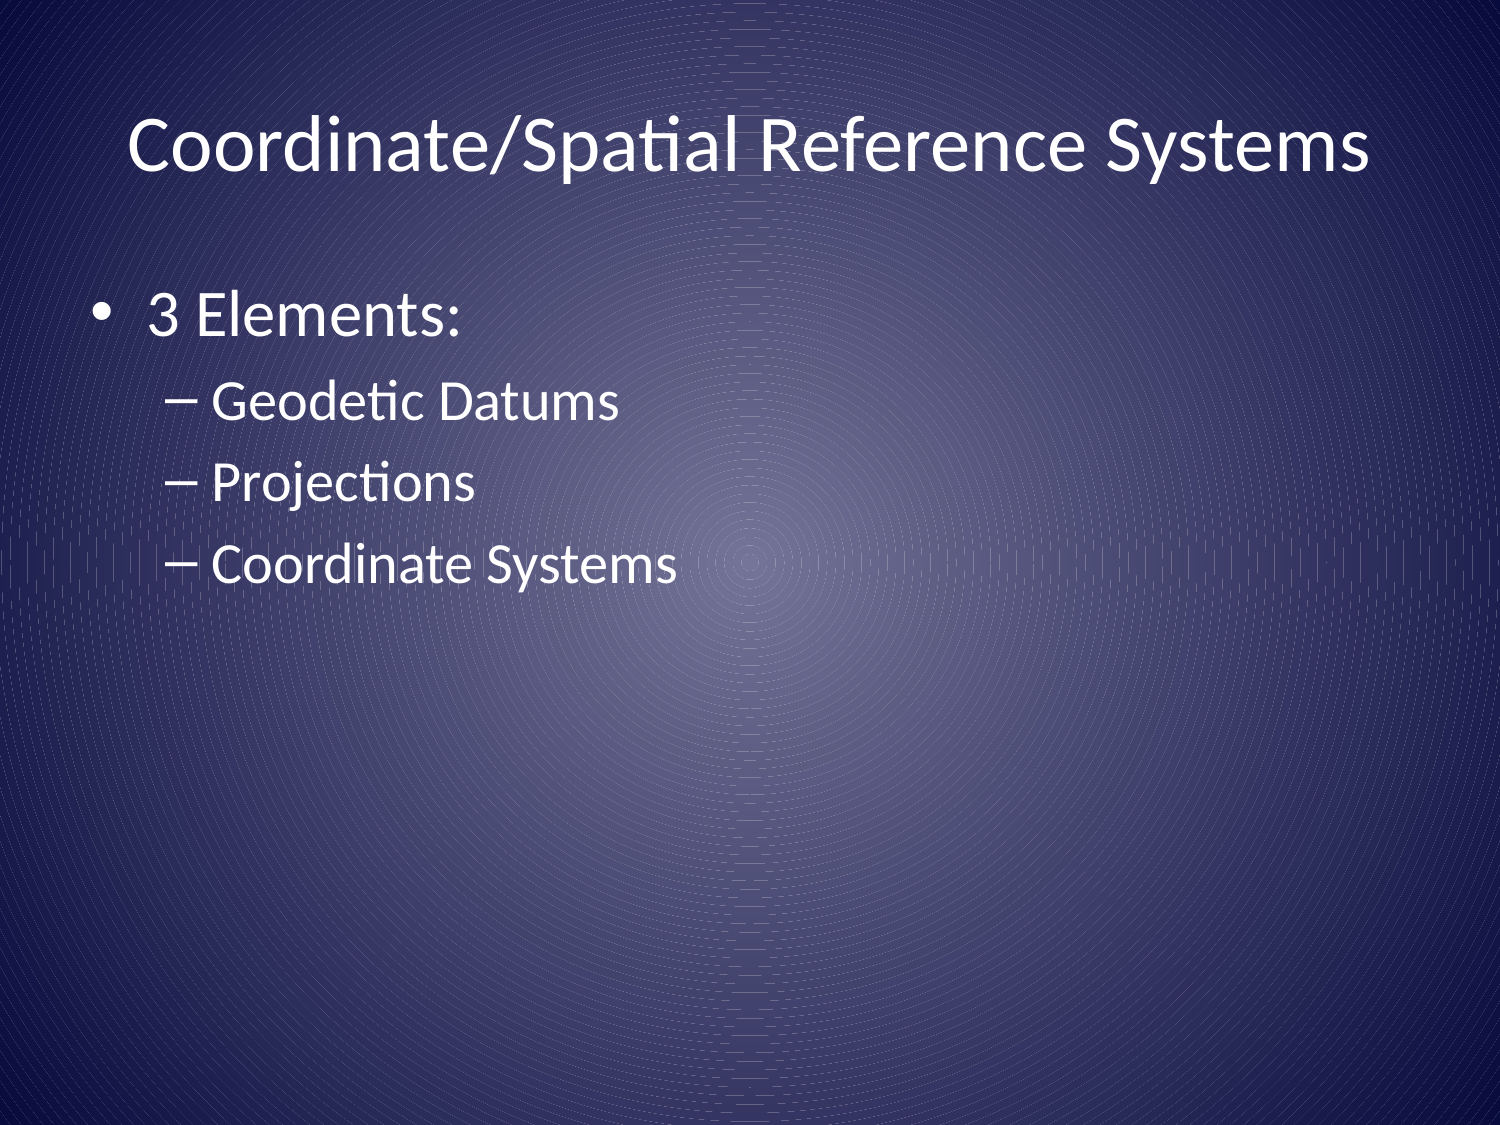

# Coordinate/Spatial Reference Systems
3 Elements:
Geodetic Datums
Projections
Coordinate Systems